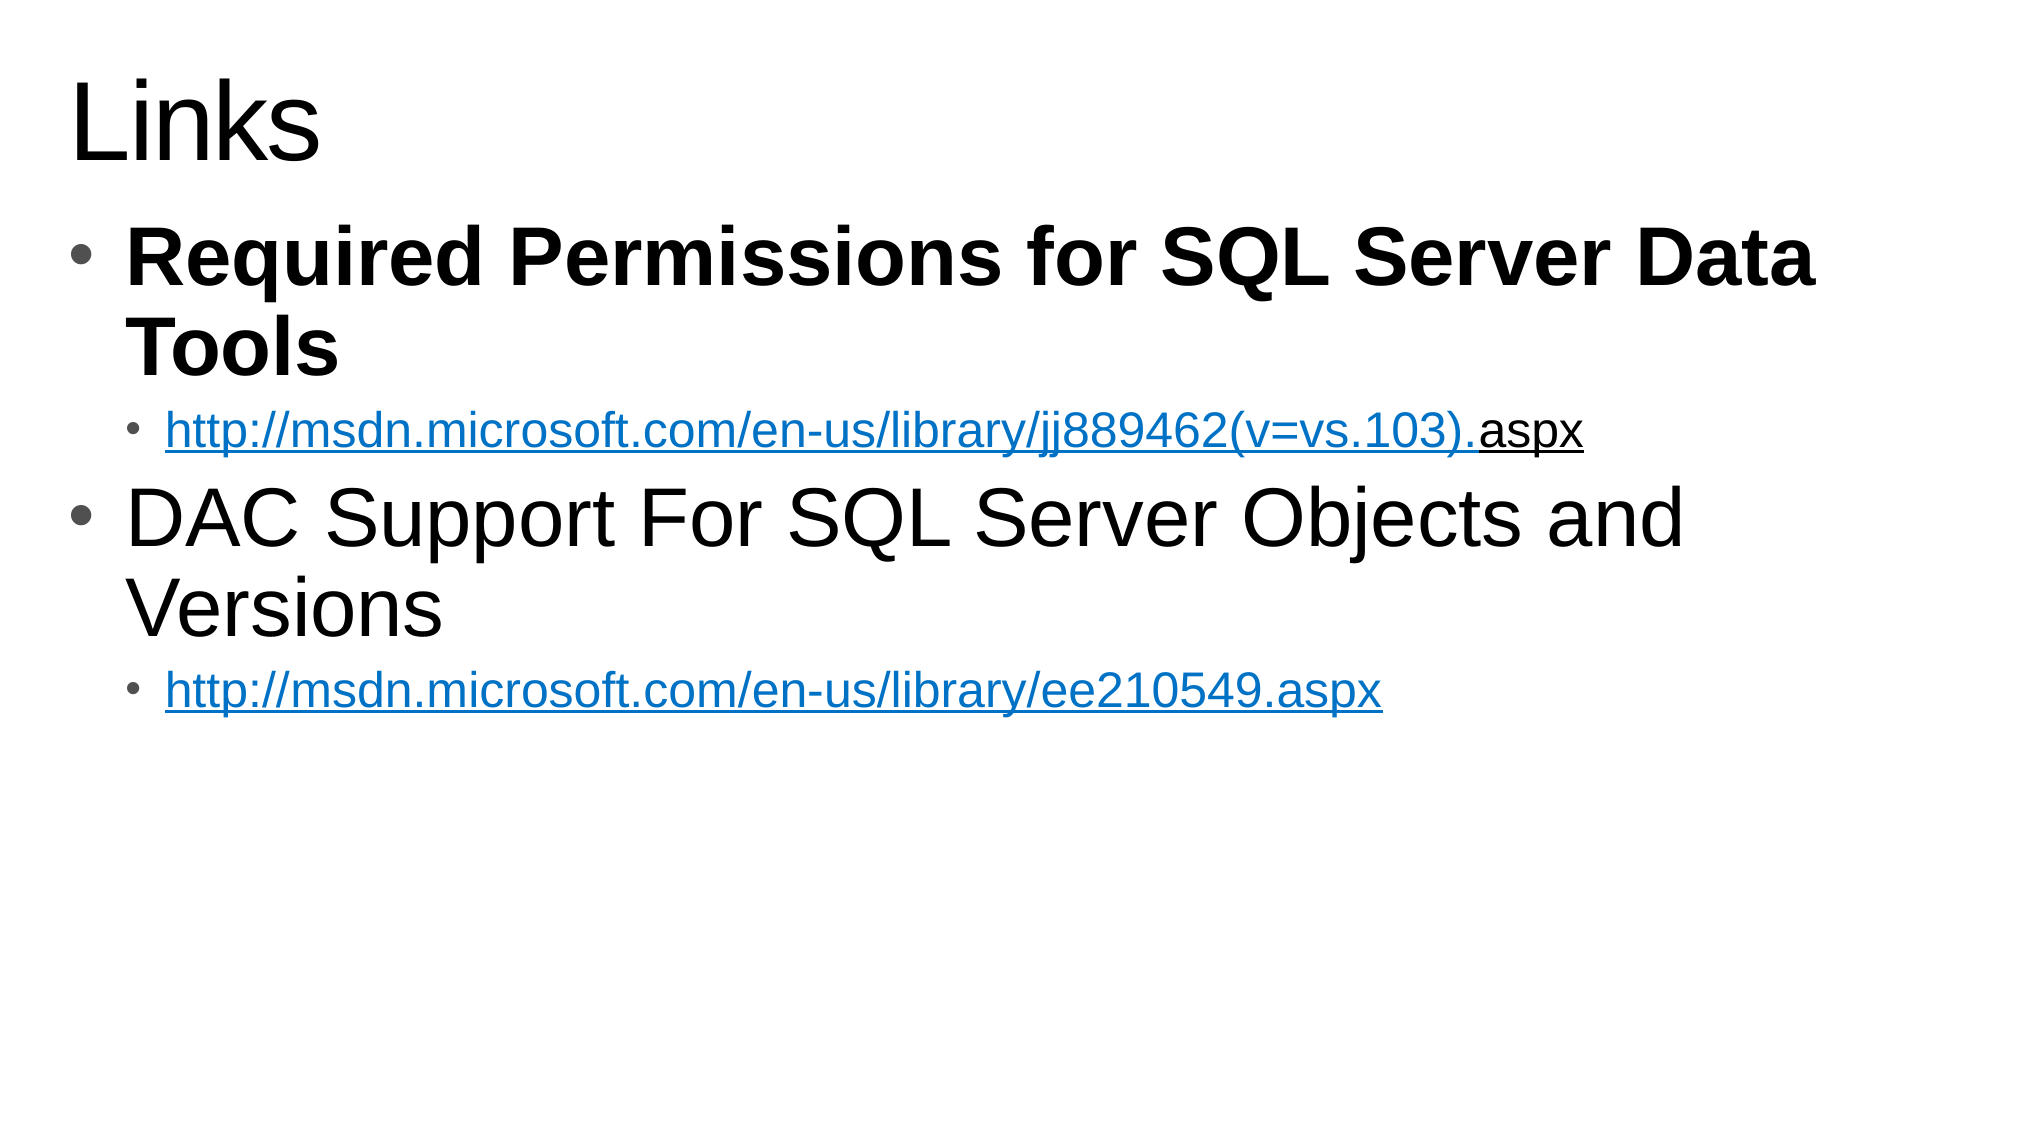

# Links
Required Permissions for SQL Server Data Tools
http://msdn.microsoft.com/en-us/library/jj889462(v=vs.103).aspx
DAC Support For SQL Server Objects and Versions
http://msdn.microsoft.com/en-us/library/ee210549.aspx